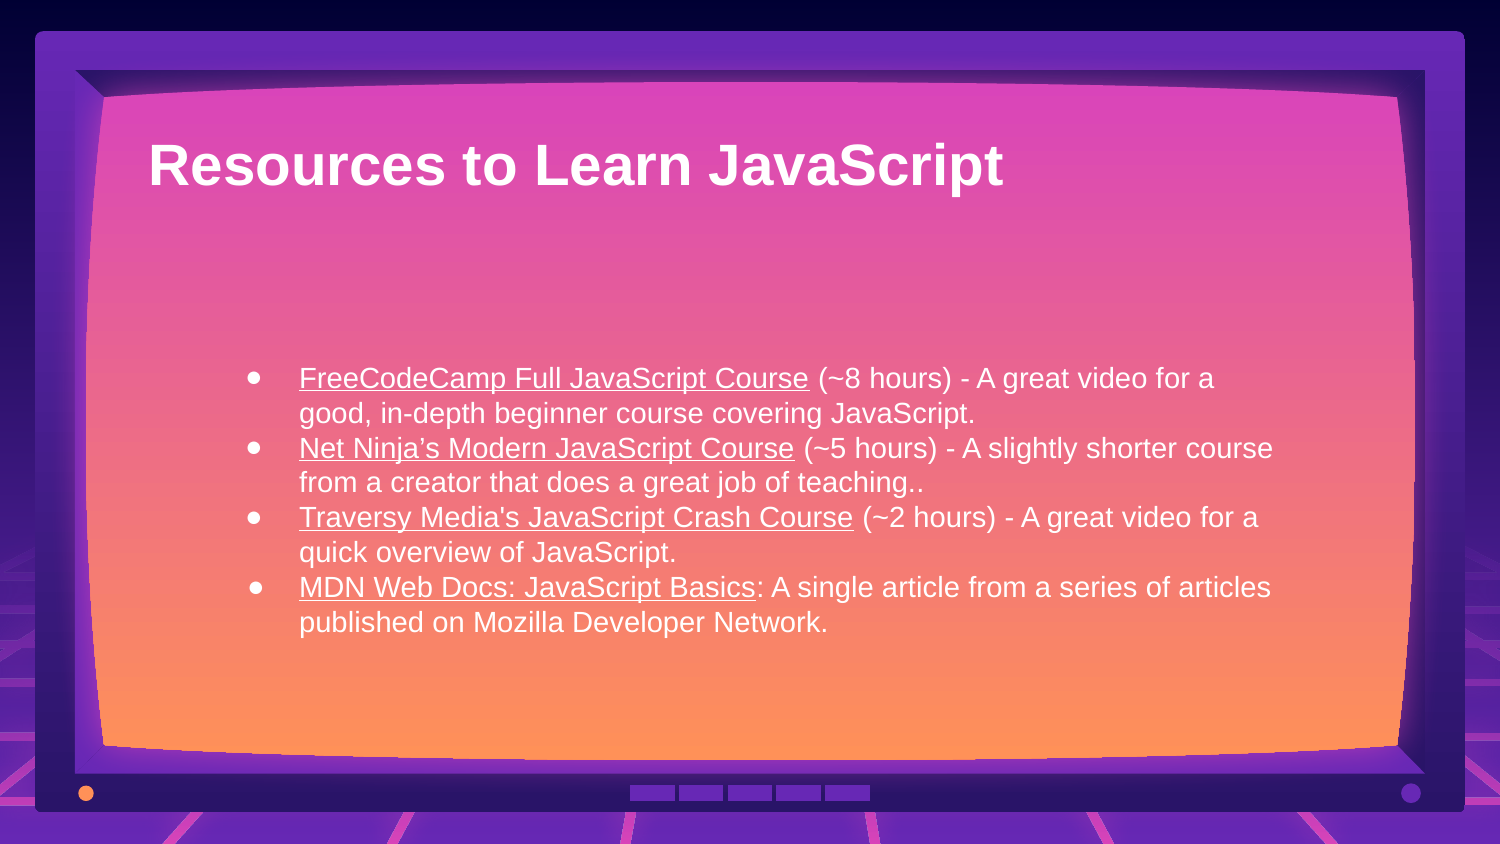

# Resources to Learn JavaScript

FreeCodeCamp Full JavaScript Course (~8 hours) - A great video for a good, in-depth beginner course covering JavaScript.
Net Ninja’s Modern JavaScript Course (~5 hours) - A slightly shorter course from a creator that does a great job of teaching..
Traversy Media's JavaScript Crash Course (~2 hours) - A great video for a quick overview of JavaScript.
MDN Web Docs: JavaScript Basics: A single article from a series of articles published on Mozilla Developer Network.